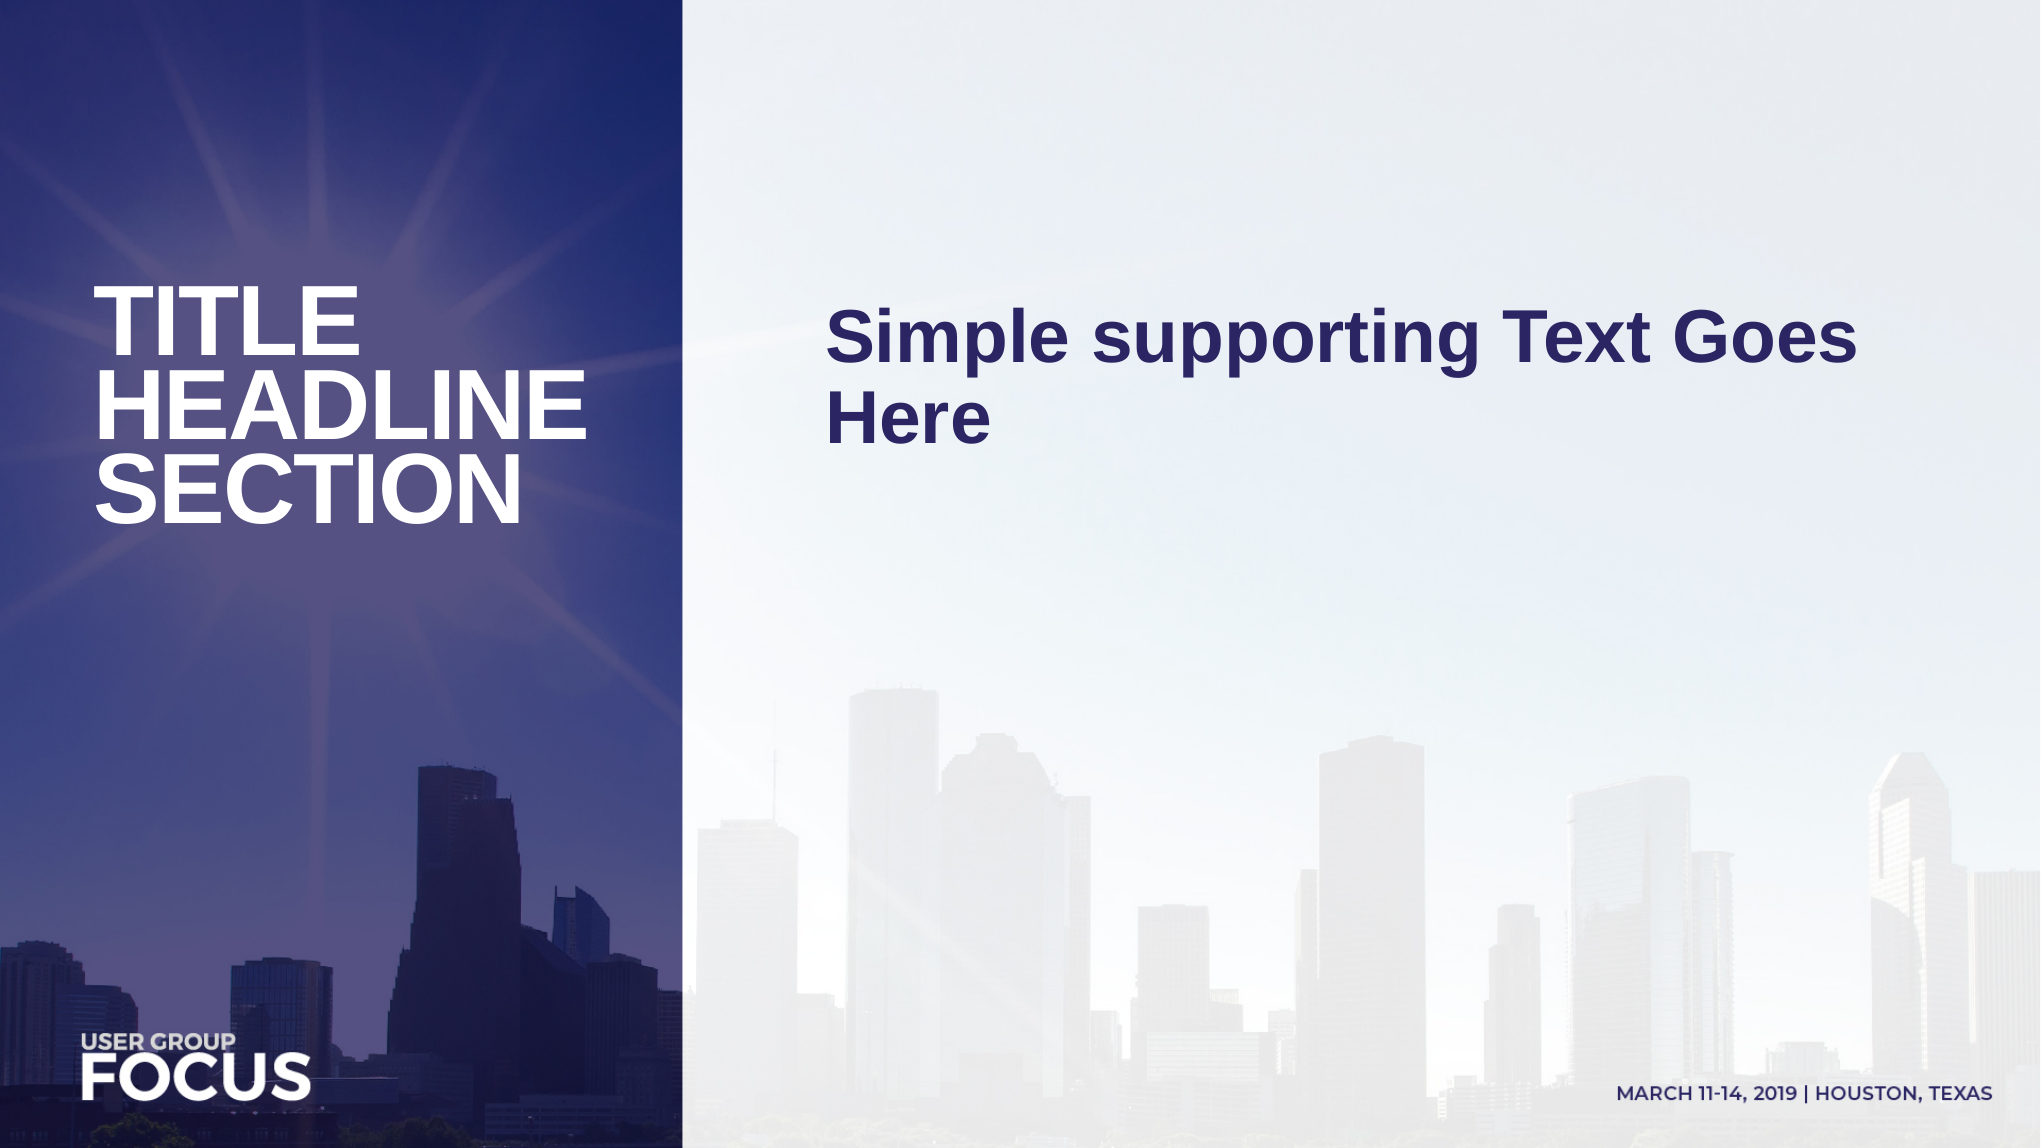

# TITLE HEADLINE SECTION
Simple supporting Text Goes Here